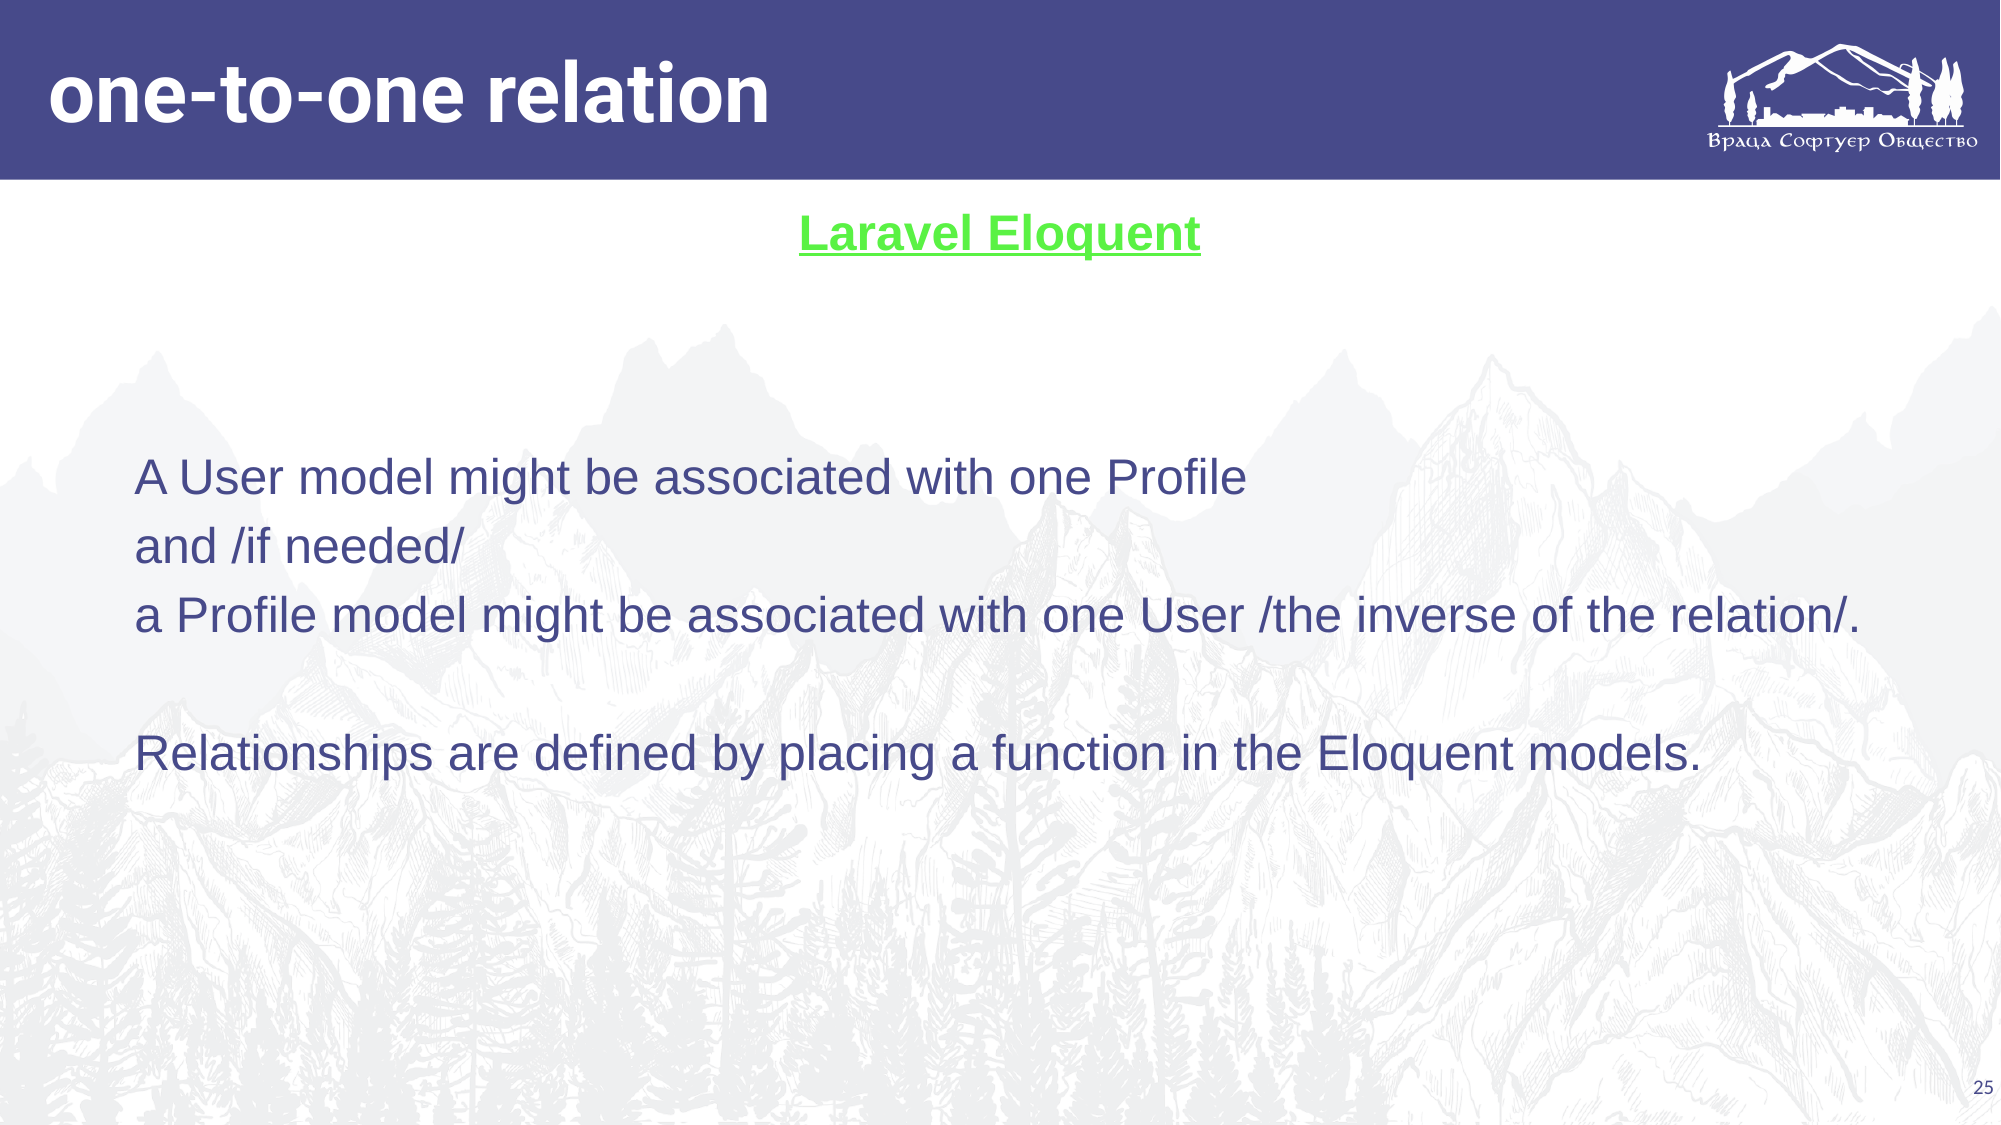

# one-to-one relation
Laravel Eloquent

A User model might be associated with one Profile
and /if needed/
a Profile model might be associated with one User /the inverse of the relation/.

Relationships are defined by placing a function in the Eloquent models.

25